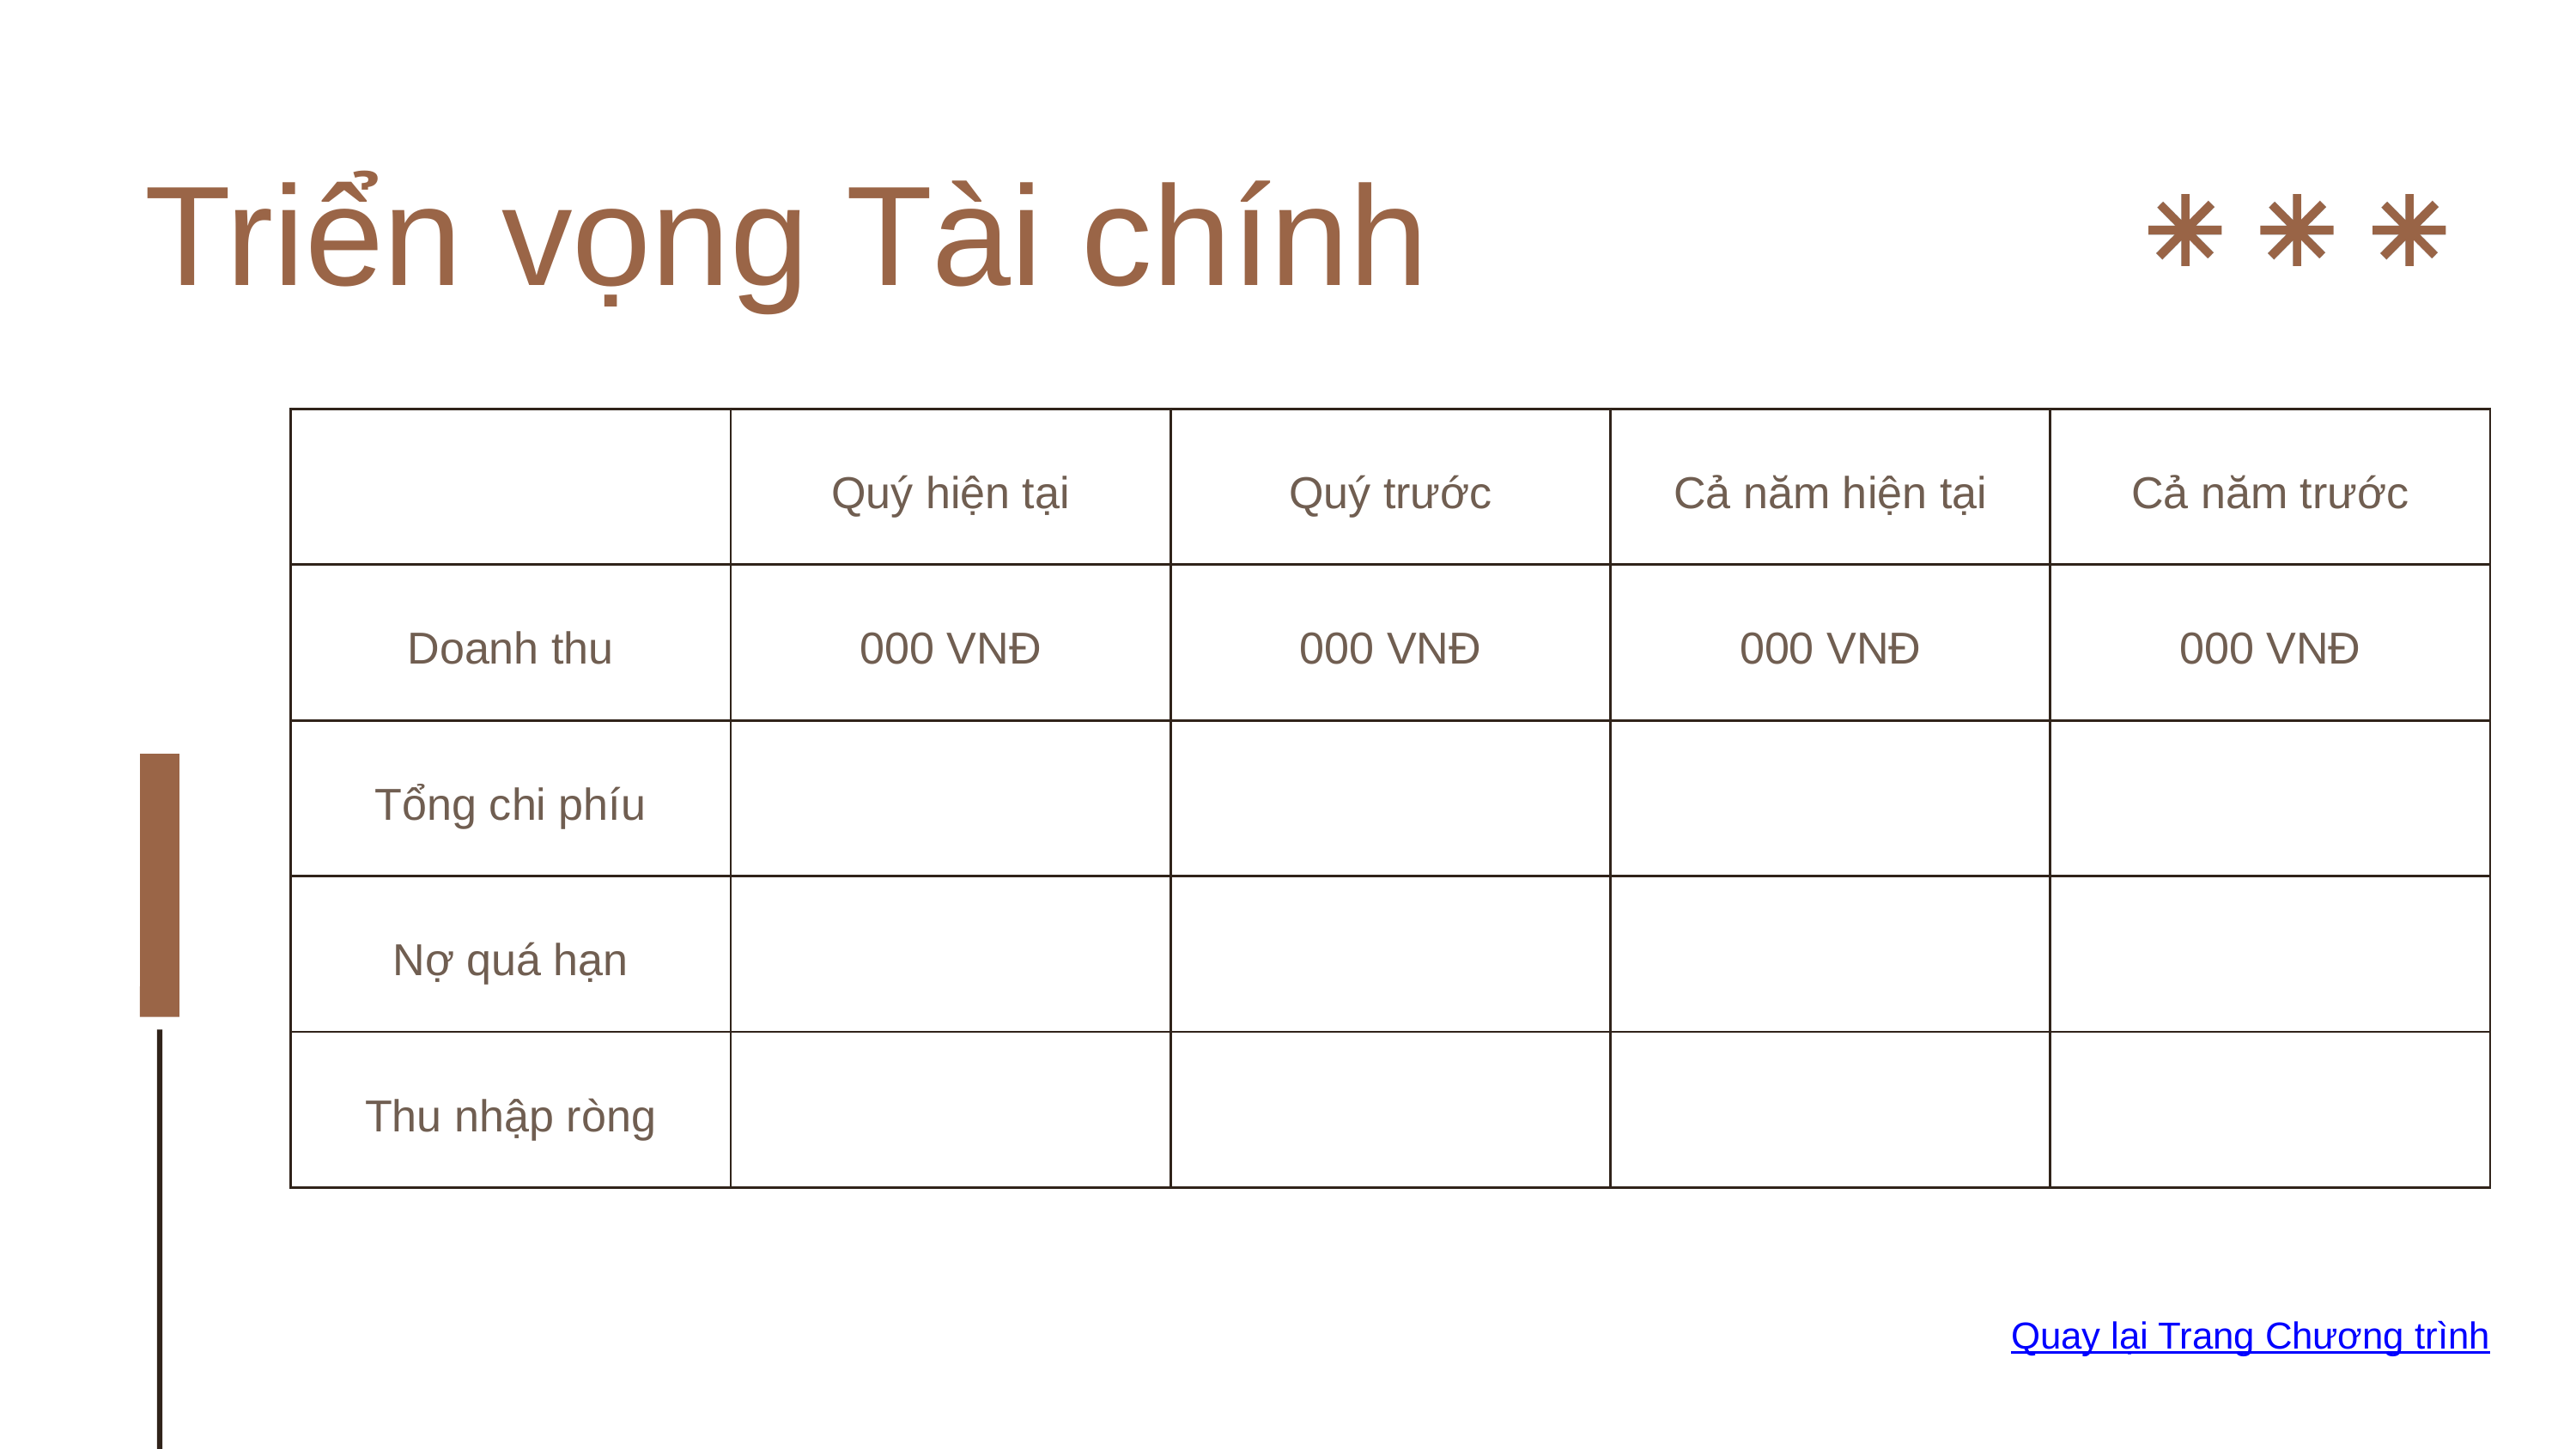

Triển vọng Tài chính

|  | Quý hiện tại | Quý trước | Cả năm hiện tại | Cả năm trước |
| --- | --- | --- | --- | --- |
| Doanh thu | 000 VNĐ | 000 VNĐ | 000 VNĐ | 000 VNĐ |
| Tổng chi phíu |  |  |  |  |
| Nợ quá hạn |  |  |  |  |
| Thu nhập ròng |  |  |  |  |

Quay lại Trang Chương trình